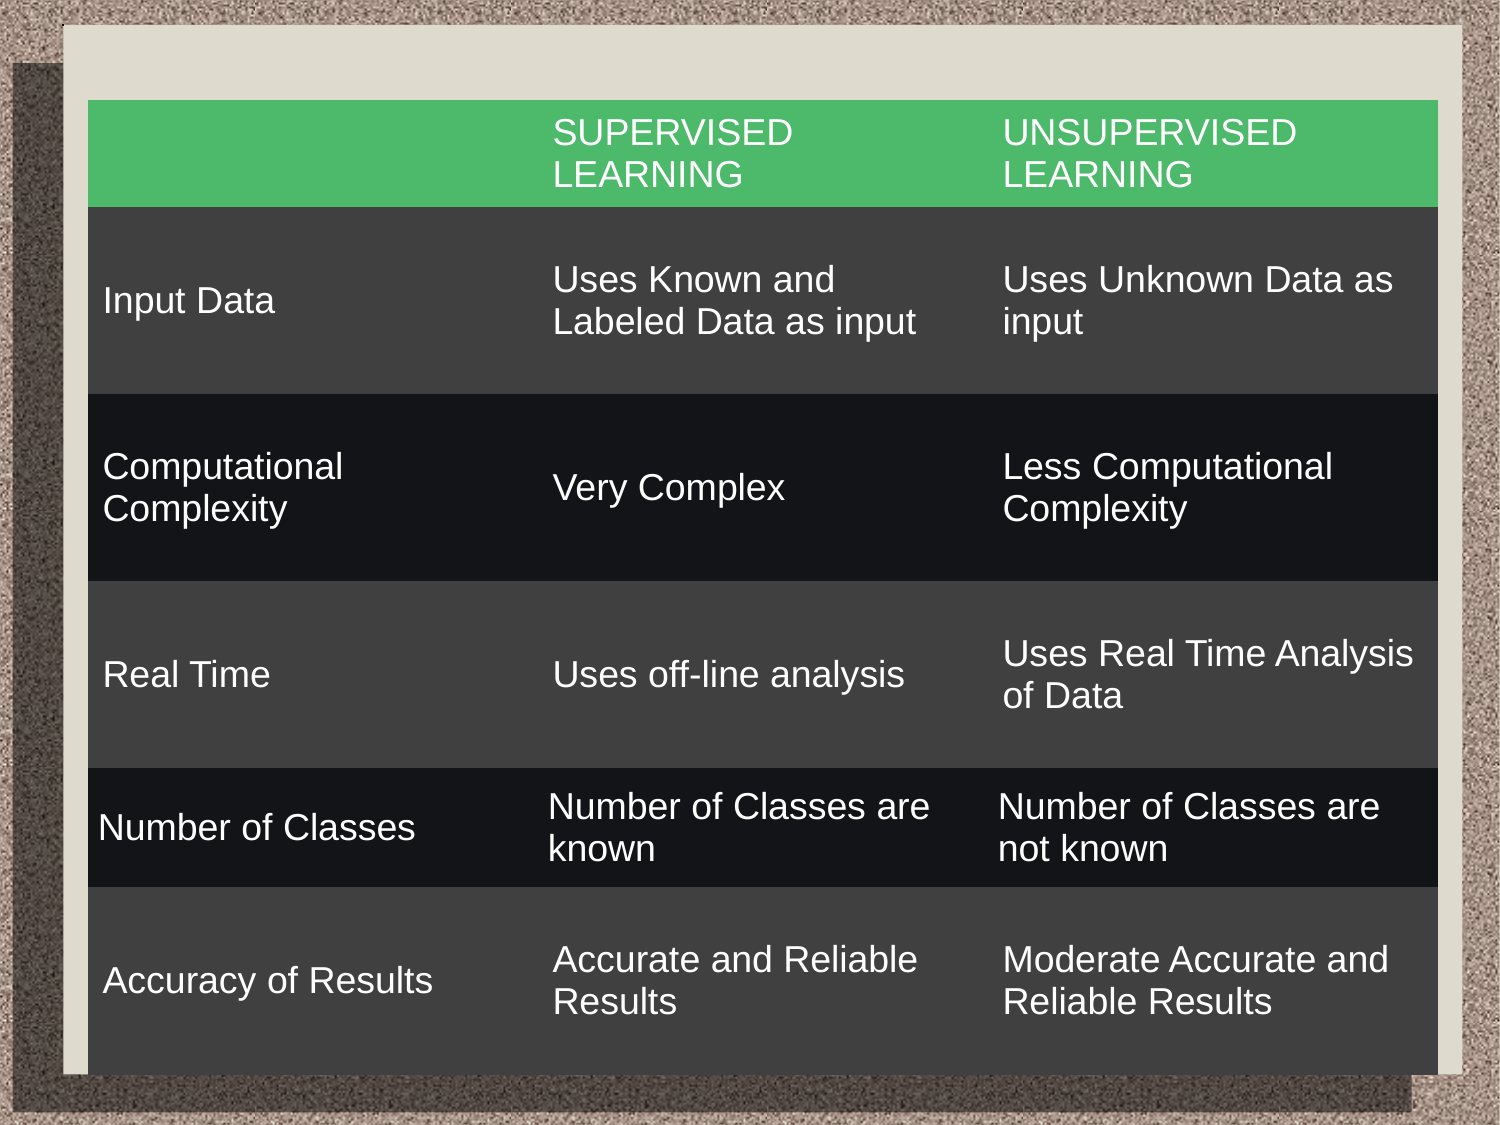

#
|  | SUPERVISED LEARNING | UNSUPERVISED LEARNING |
| --- | --- | --- |
| Input Data | Uses Known and Labeled Data as input | Uses Unknown Data as input |
| Computational Complexity | Very Complex | Less Computational Complexity |
| Real Time | Uses off-line analysis | Uses Real Time Analysis of Data |
| Number of Classes | Number of Classes are known | Number of Classes are not known |
| Accuracy of Results | Accurate and Reliable Results | Moderate Accurate and Reliable Results |